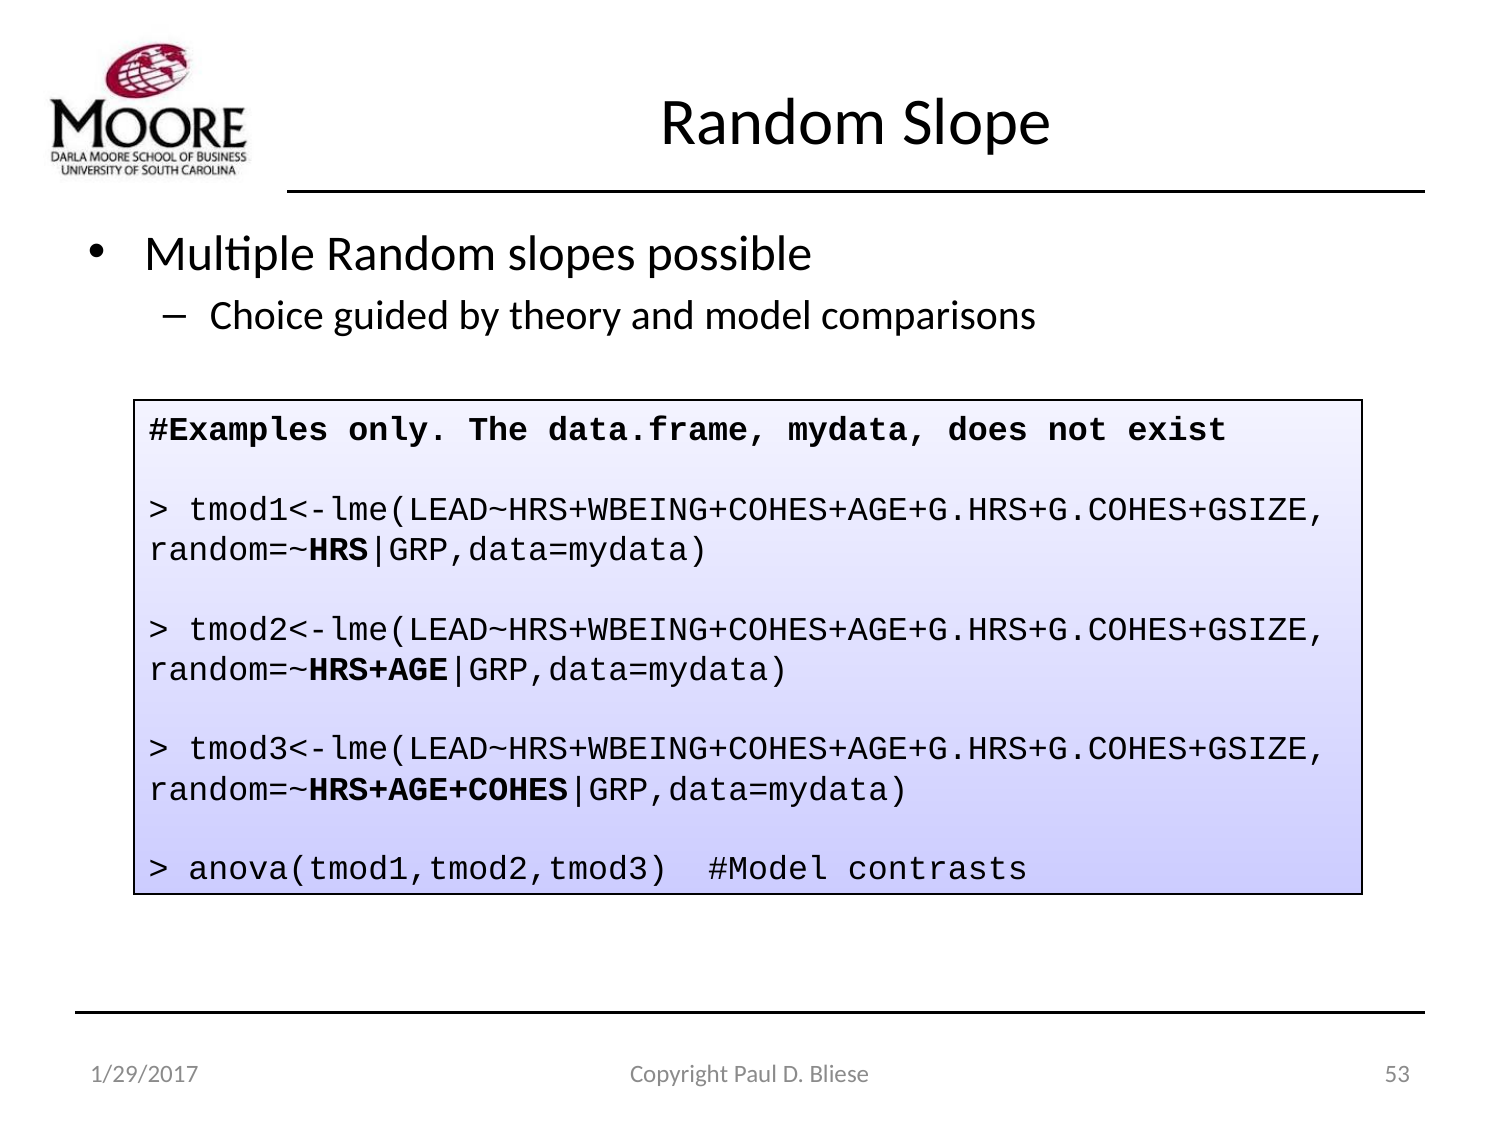

# Random Slope
Multiple Random slopes possible
Choice guided by theory and model comparisons
#Examples only. The data.frame, mydata, does not exist

> tmod1<-lme(LEAD~HRS+WBEING+COHES+AGE+G.HRS+G.COHES+GSIZE,
random=~HRS|GRP,data=mydata)

> tmod2<-lme(LEAD~HRS+WBEING+COHES+AGE+G.HRS+G.COHES+GSIZE,
random=~HRS+AGE|GRP,data=mydata)

> tmod3<-lme(LEAD~HRS+WBEING+COHES+AGE+G.HRS+G.COHES+GSIZE,
random=~HRS+AGE+COHES|GRP,data=mydata)

> anova(tmod1,tmod2,tmod3)  #Model contrasts
1/29/2017
Copyright Paul D. Bliese
53